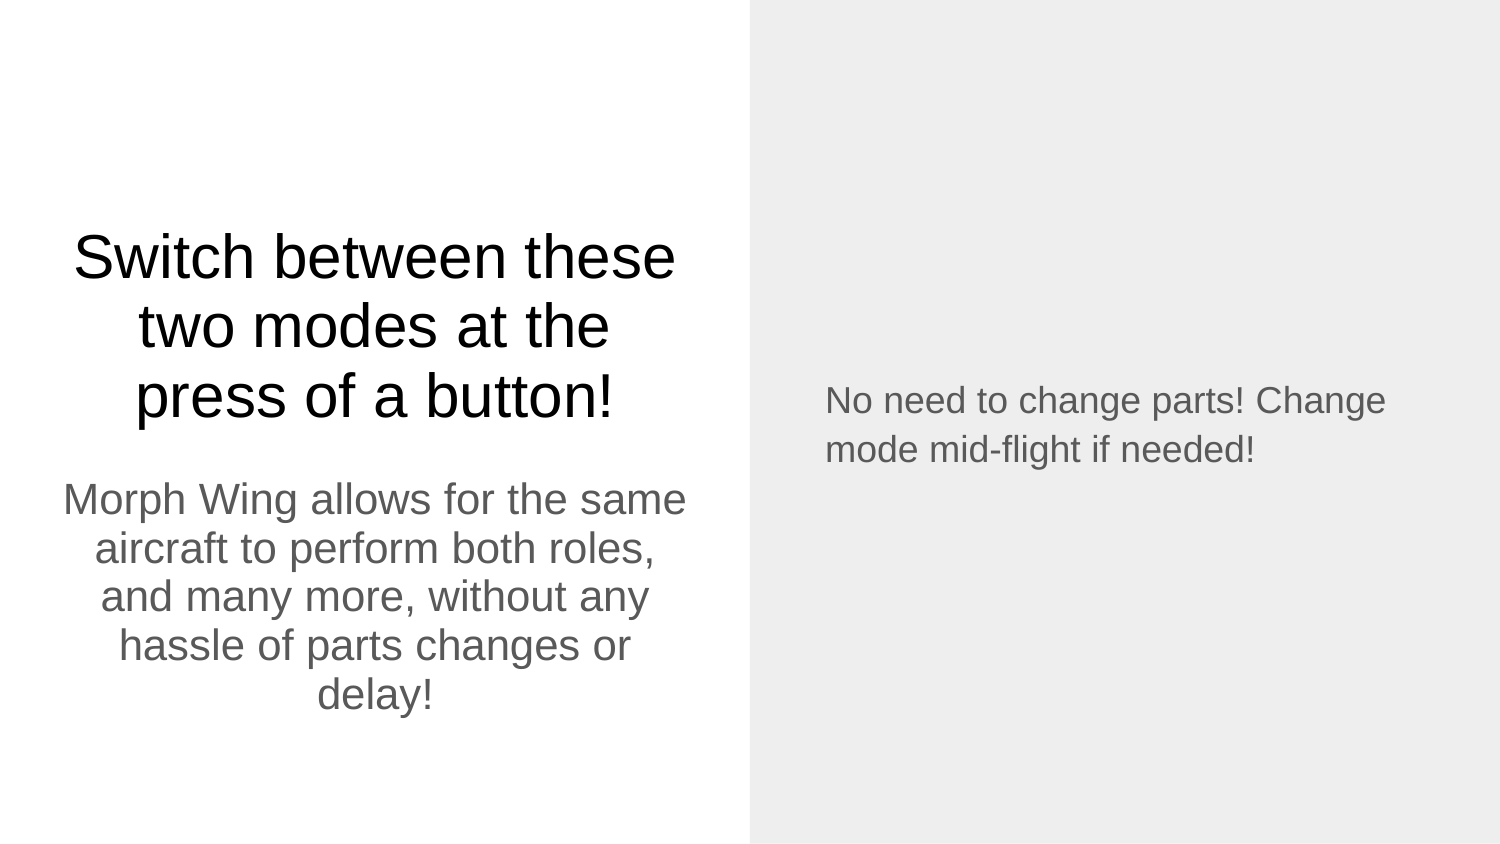

No need to change parts! Change mode mid-flight if needed!
# Switch between these two modes at the press of a button!
Morph Wing allows for the same aircraft to perform both roles, and many more, without any hassle of parts changes or delay!